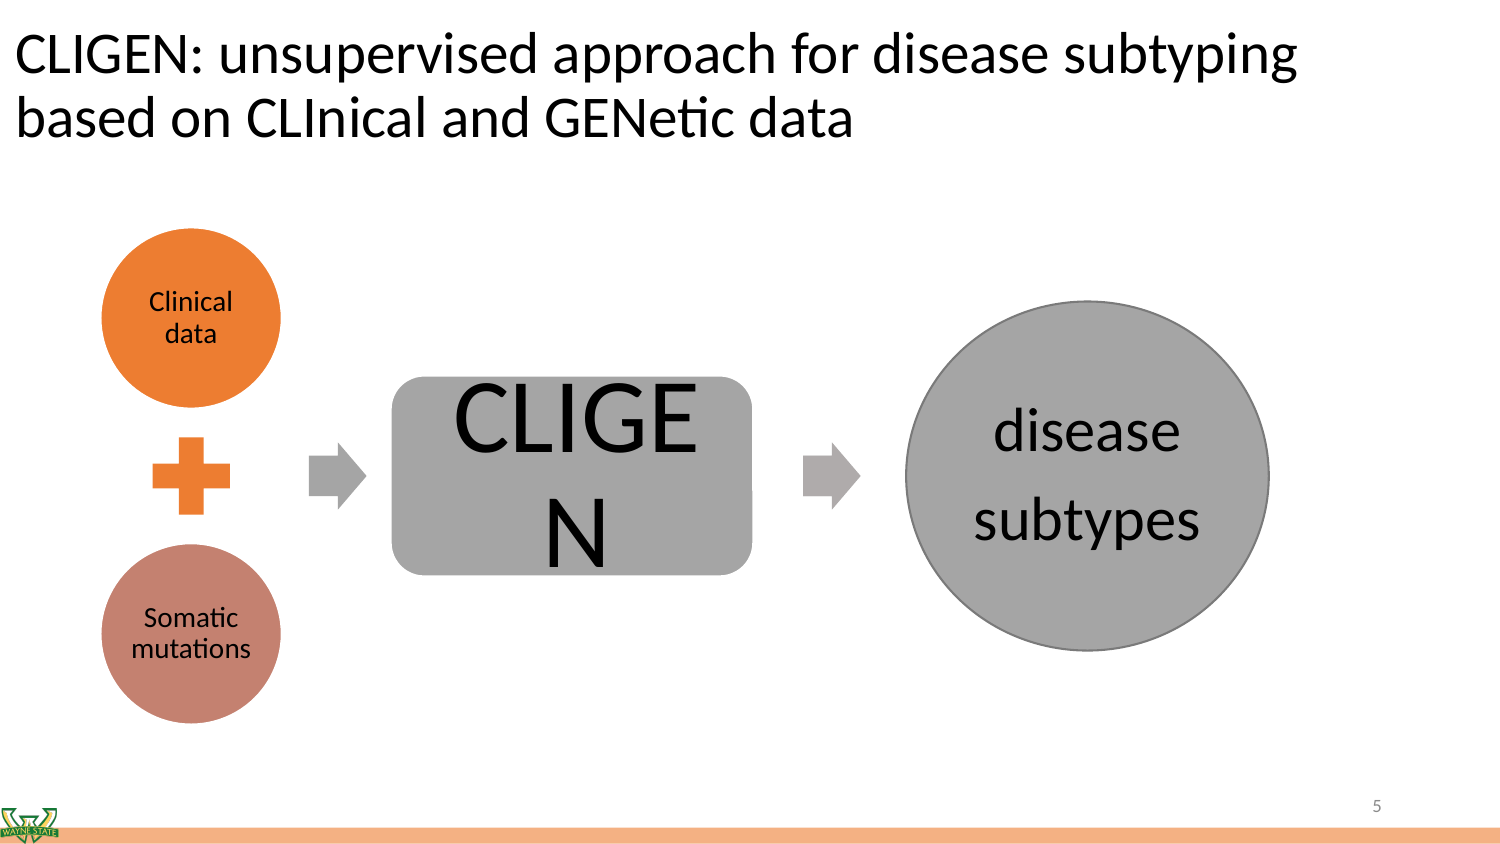

# CLIGEN: unsupervised approach for disease subtyping based on CLInical and GENetic data
Clinical data

Somatic mutations

CLIGEN
disease
subtypes

5